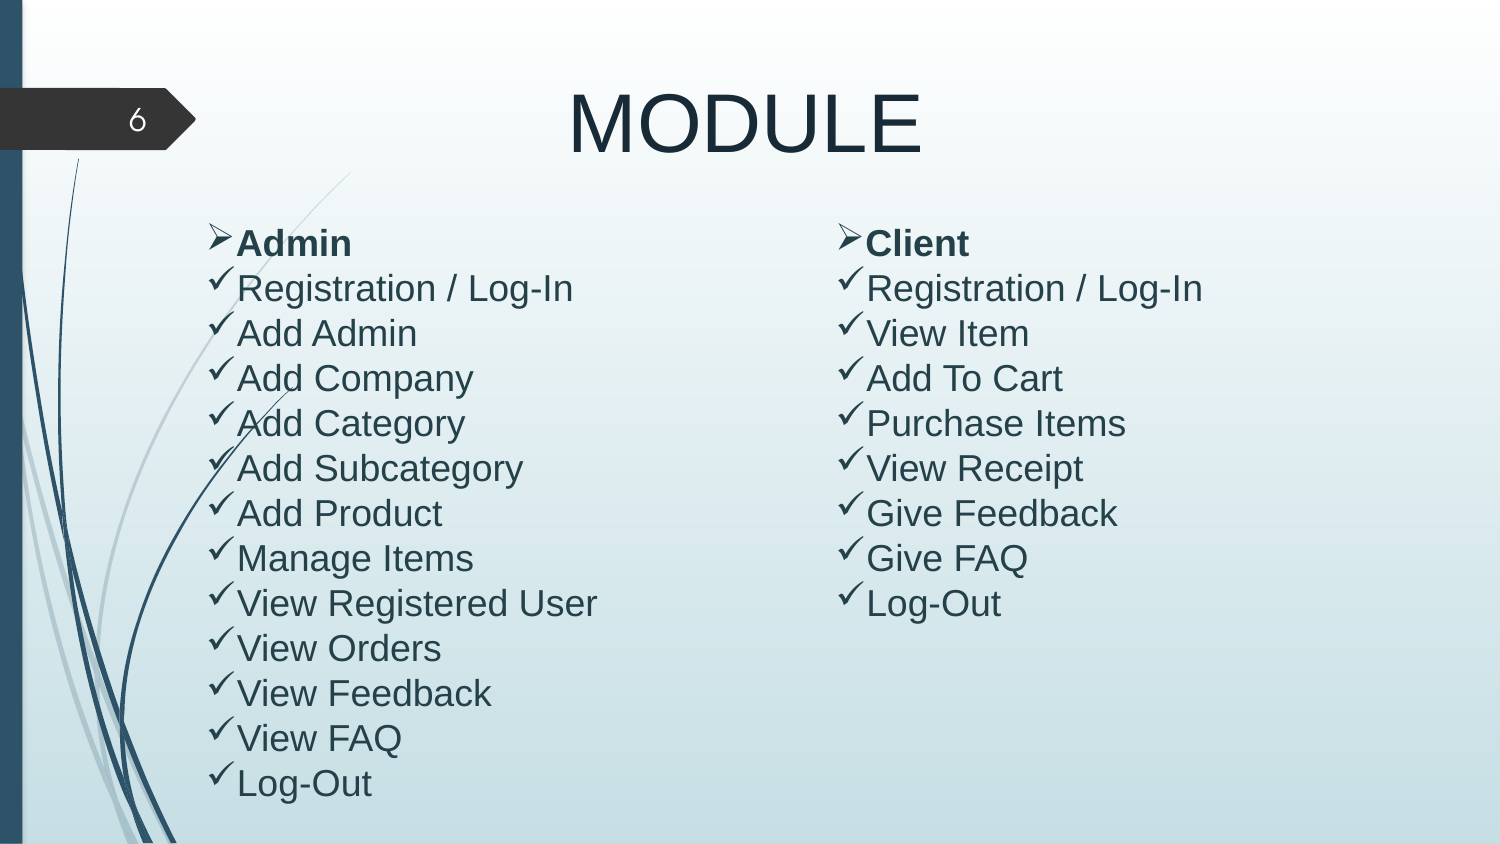

MODULE
6
Admin
Registration / Log-In
Add Admin
Add Company
Add Category
Add Subcategory
Add Product
Manage Items
View Registered User
View Orders
View Feedback
View FAQ
Log-Out
Client
Registration / Log-In
View Item
Add To Cart
Purchase Items
View Receipt
Give Feedback
Give FAQ
Log-Out